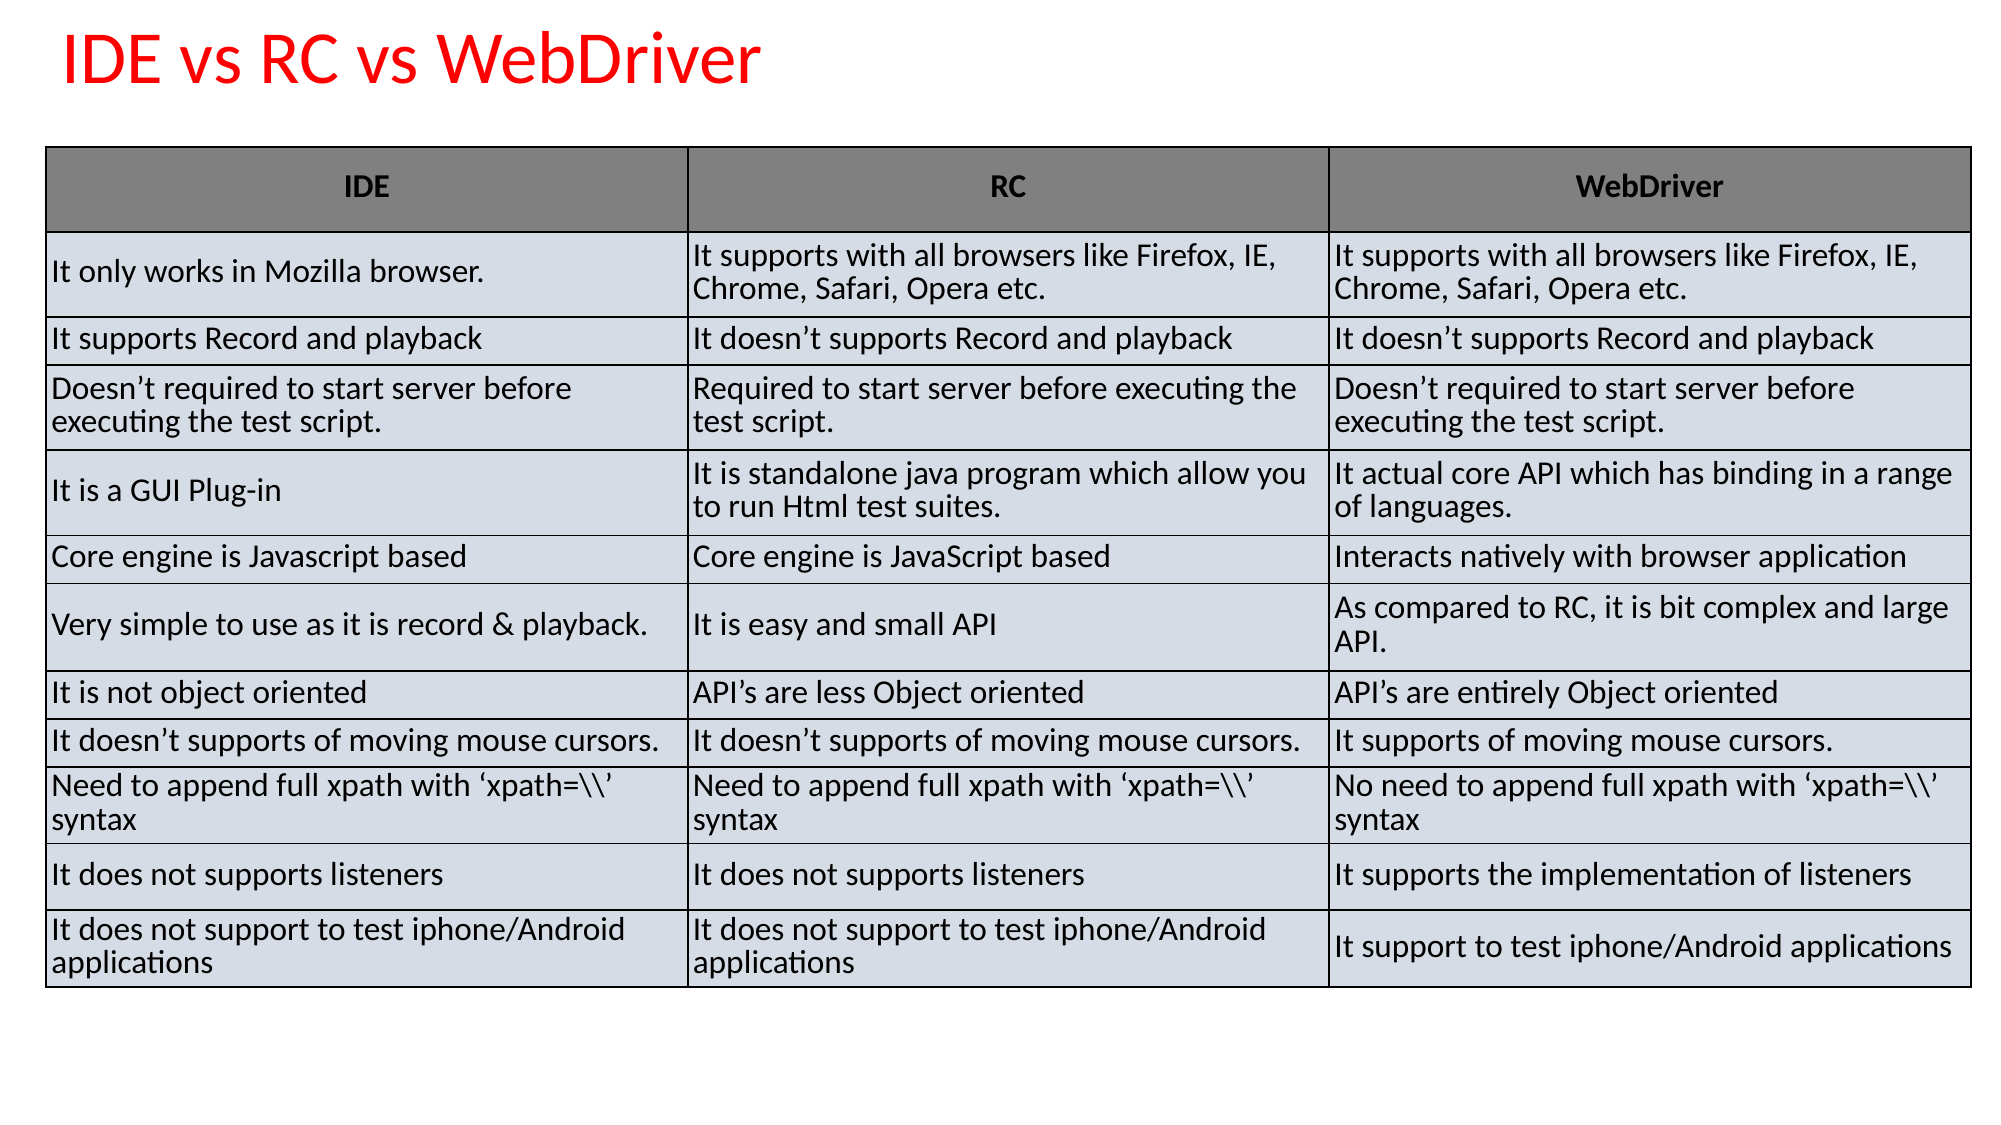

# IDE vs RC vs WebDriver
| IDE | RC | WebDriver |
| --- | --- | --- |
| It only works in Mozilla browser. | It supports with all browsers like Firefox, IE, Chrome, Safari, Opera etc. | It supports with all browsers like Firefox, IE, Chrome, Safari, Opera etc. |
| It supports Record and playback | It doesn’t supports Record and playback | It doesn’t supports Record and playback |
| Doesn’t required to start server before executing the test script. | Required to start server before executing the test script. | Doesn’t required to start server before executing the test script. |
| It is a GUI Plug-in | It is standalone java program which allow you to run Html test suites. | It actual core API which has binding in a range of languages. |
| Core engine is Javascript based | Core engine is JavaScript based | Interacts natively with browser application |
| Very simple to use as it is record & playback. | It is easy and small API | As compared to RC, it is bit complex and large API. |
| It is not object oriented | API’s are less Object oriented | API’s are entirely Object oriented |
| It doesn’t supports of moving mouse cursors. | It doesn’t supports of moving mouse cursors. | It supports of moving mouse cursors. |
| Need to append full xpath with ‘xpath=\\’ syntax | Need to append full xpath with ‘xpath=\\’ syntax | No need to append full xpath with ‘xpath=\\’ syntax |
| It does not supports listeners | It does not supports listeners | It supports the implementation of listeners |
| It does not support to test iphone/Android applications | It does not support to test iphone/Android applications | It support to test iphone/Android applications |